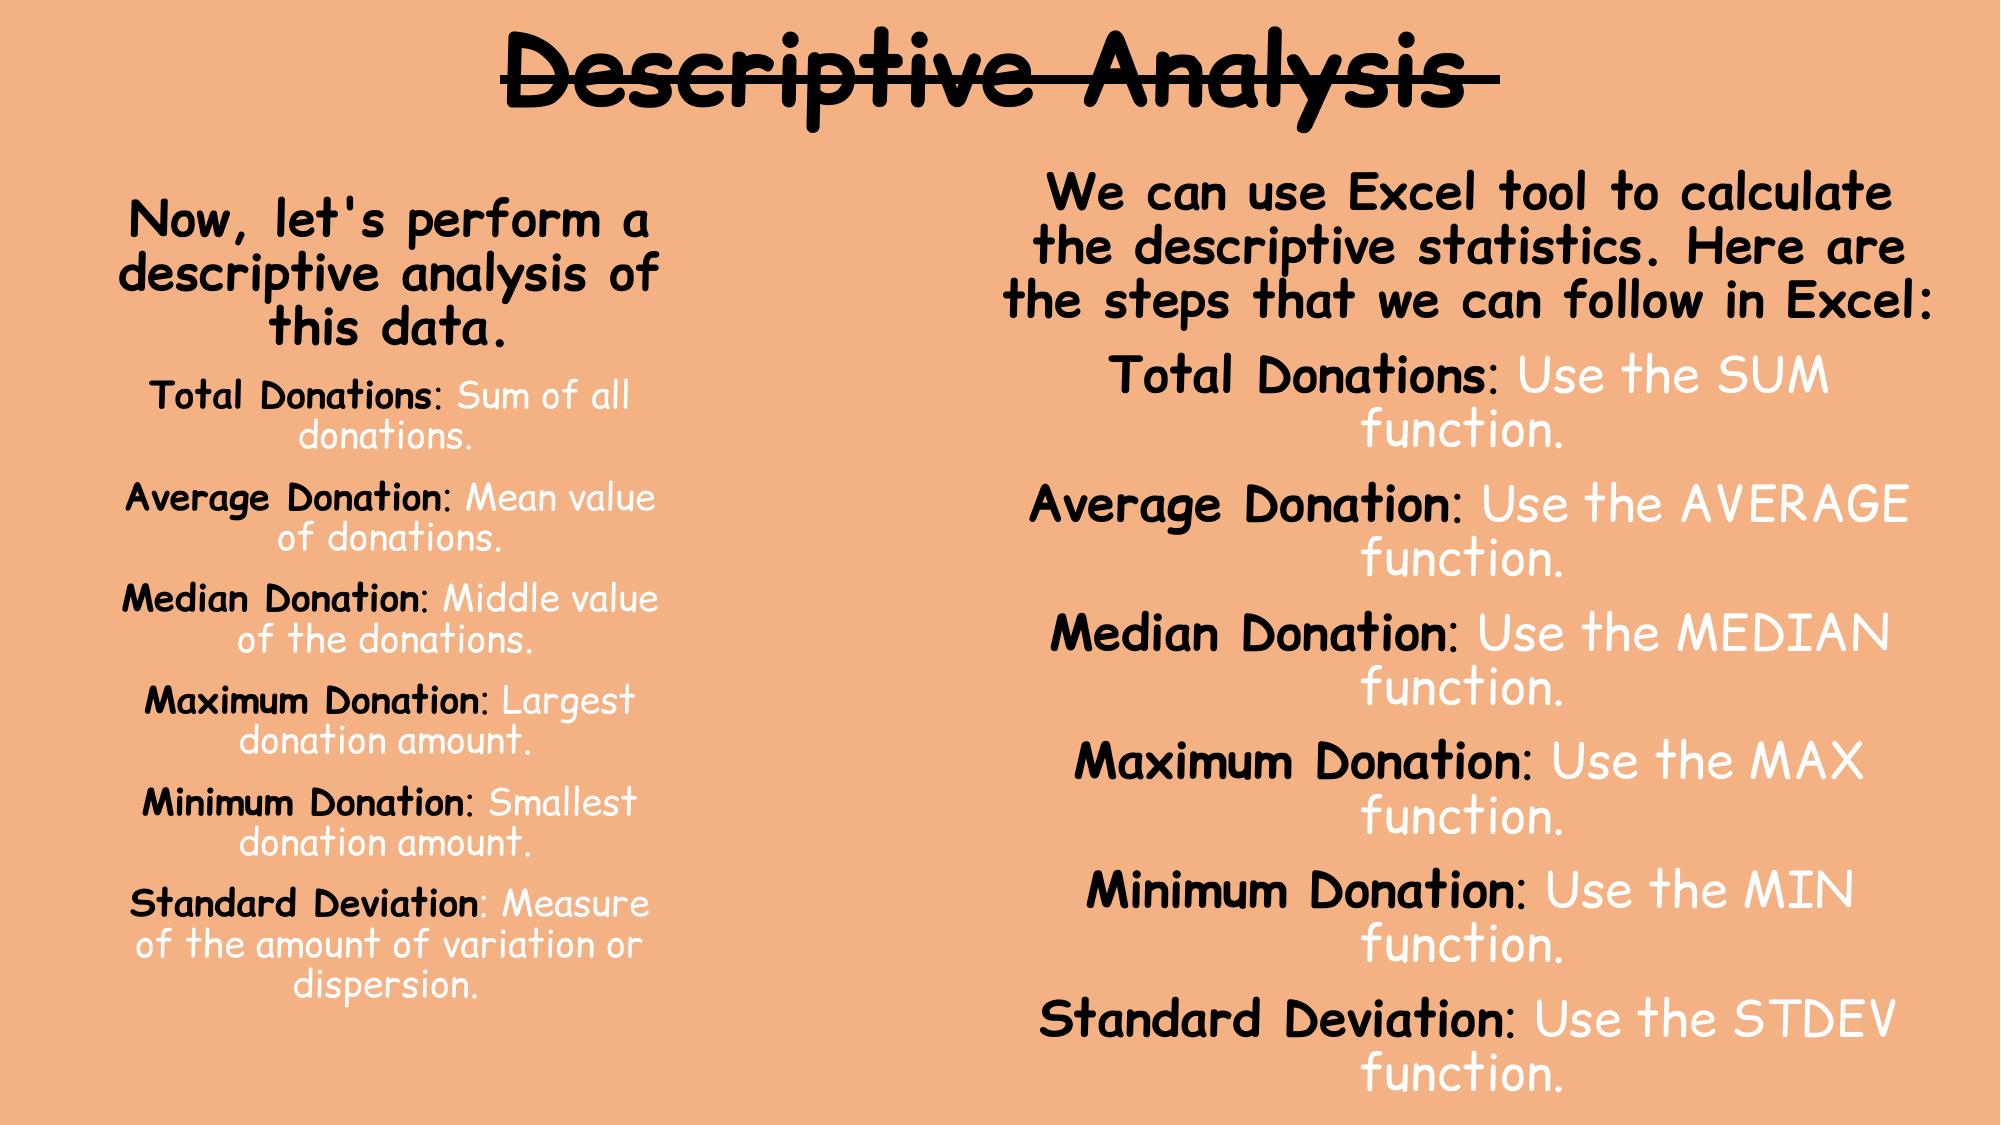

# Descriptive Analysis
We can use Excel tool to calculate the descriptive statistics. Here are the steps that we can follow in Excel:
Total Donations: Use the SUM function.
Average Donation: Use the AVERAGE function.
Median Donation: Use the MEDIAN function.
Maximum Donation: Use the MAX function.
Minimum Donation: Use the MIN function.
Standard Deviation: Use the STDEV function.
Now, let's perform a descriptive analysis of this data.
Total Donations: Sum of all donations.
Average Donation: Mean value of donations.
Median Donation: Middle value of the donations.
Maximum Donation: Largest donation amount.
Minimum Donation: Smallest donation amount.
Standard Deviation: Measure of the amount of variation or dispersion.